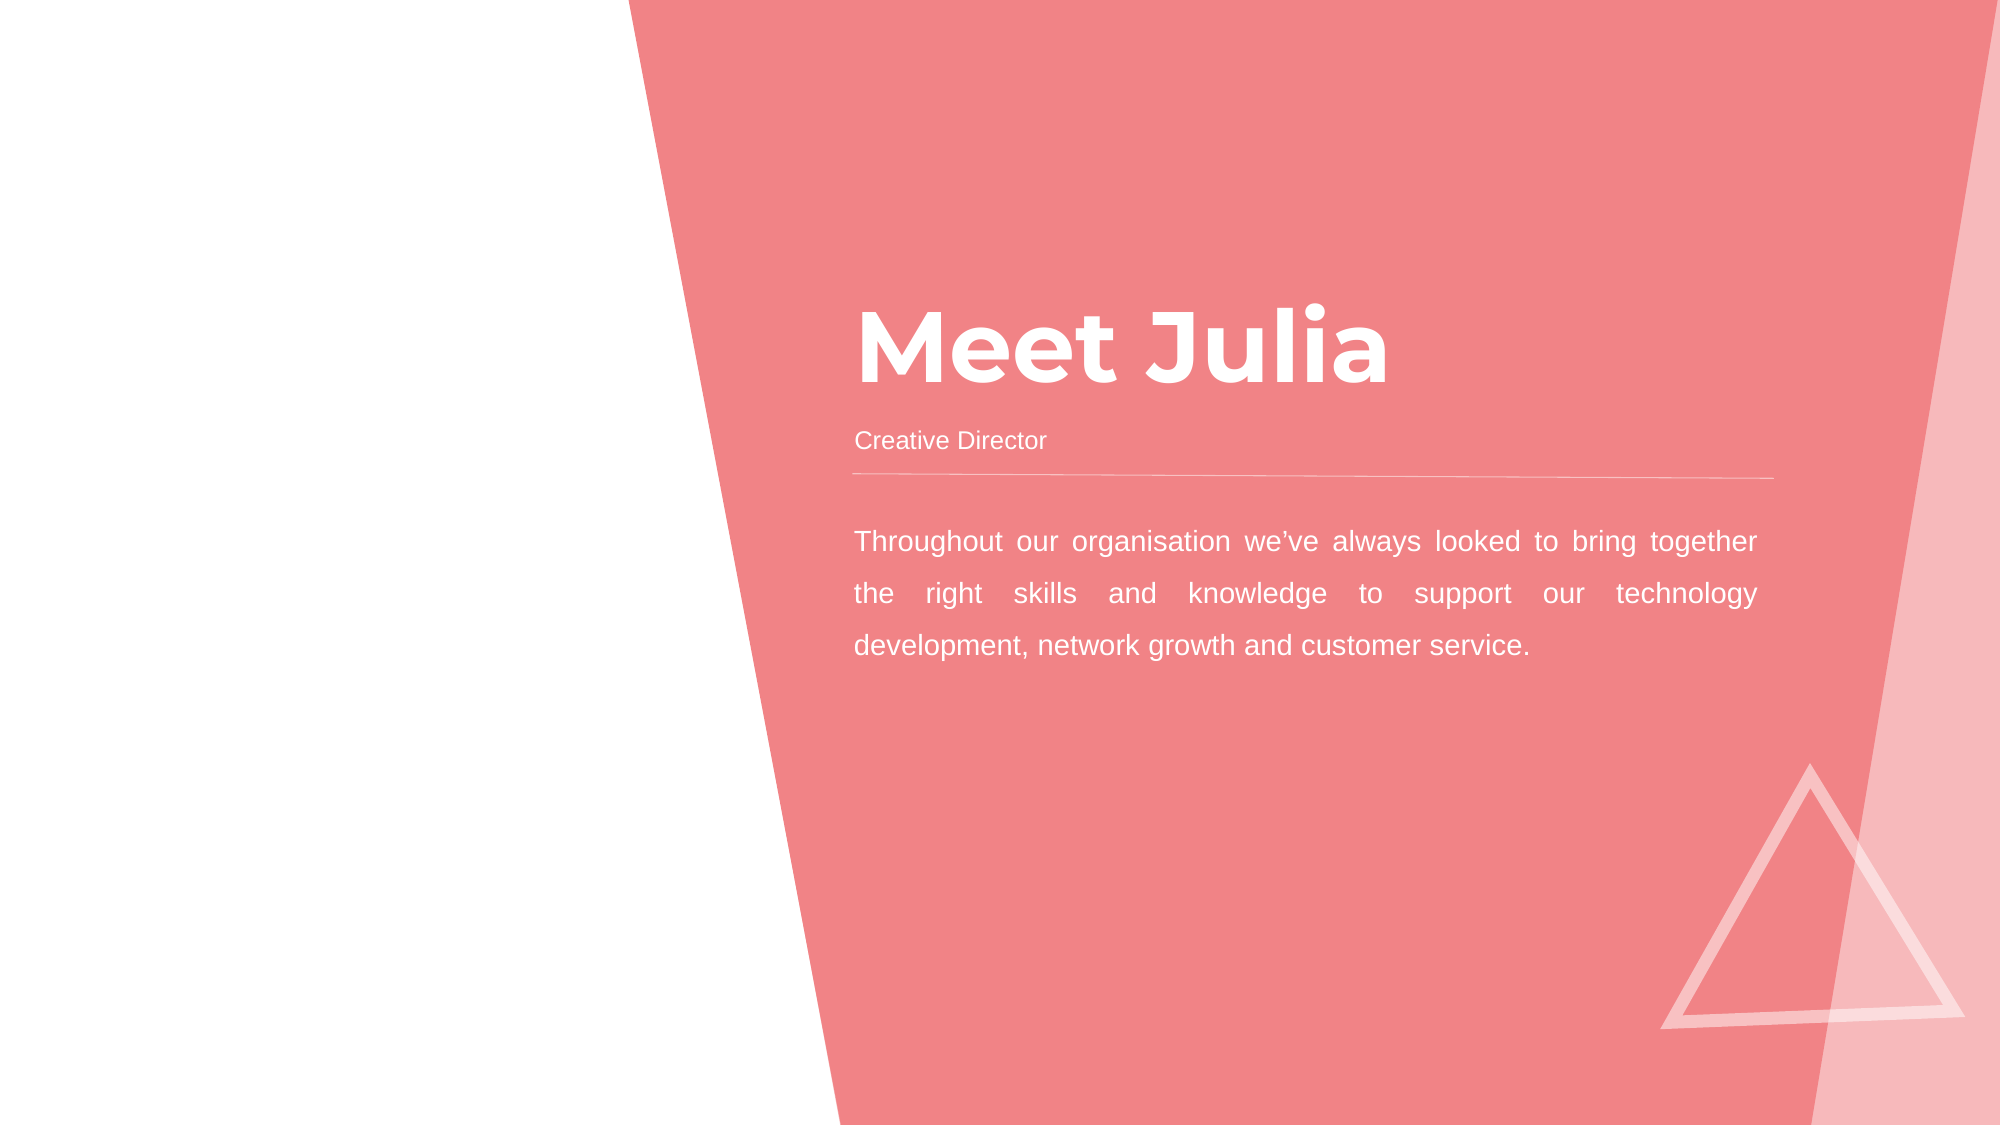

# Meet Julia
Creative Director
Throughout our organisation we’ve always looked to bring together the right skills and knowledge to support our technology development, network growth and customer service.